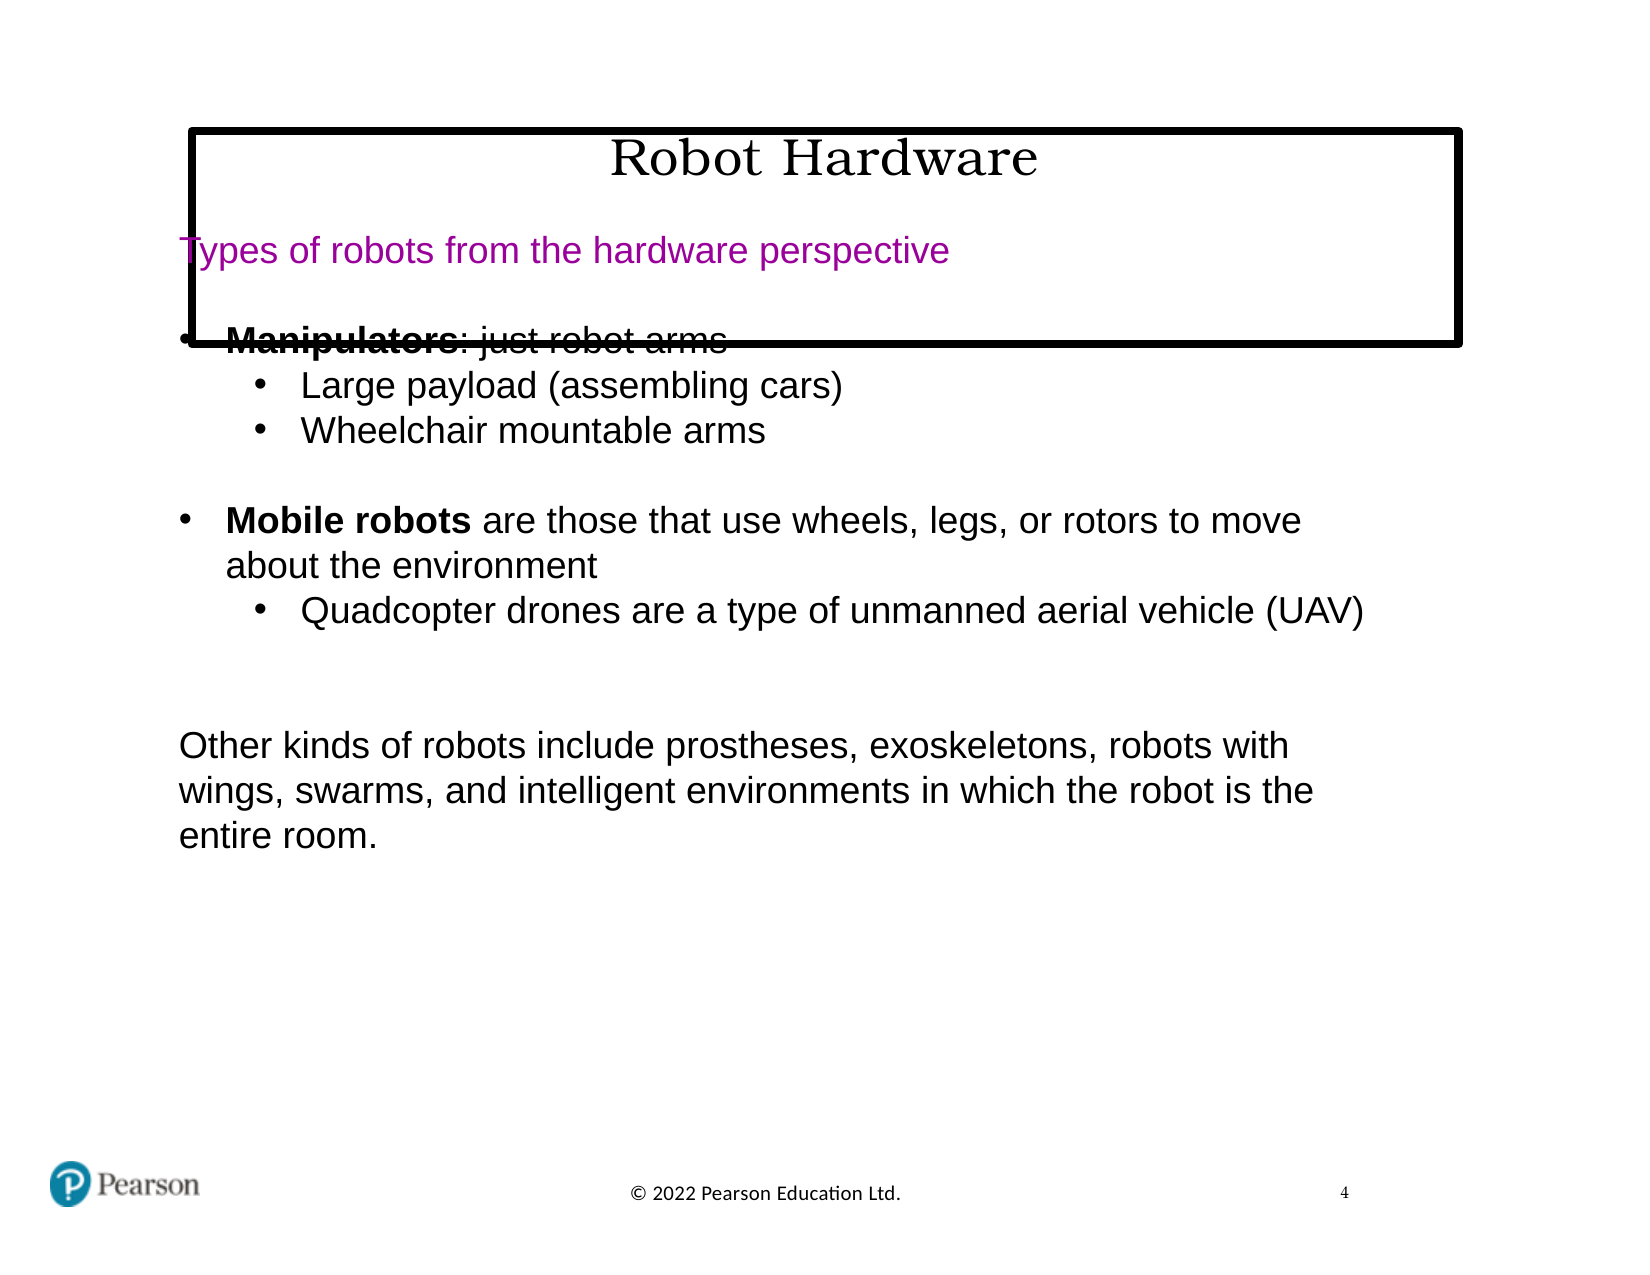

# Robot Hardware
Types of robots from the hardware perspective

Manipulators: just robot arms
Large payload (assembling cars)
Wheelchair mountable arms

Mobile robots are those that use wheels, legs, or rotors to move about the environment
Quadcopter drones are a type of unmanned aerial vehicle (UAV)

Other kinds of robots include prostheses, exoskeletons, robots with wings, swarms, and intelligent environments in which the robot is the entire room.
4